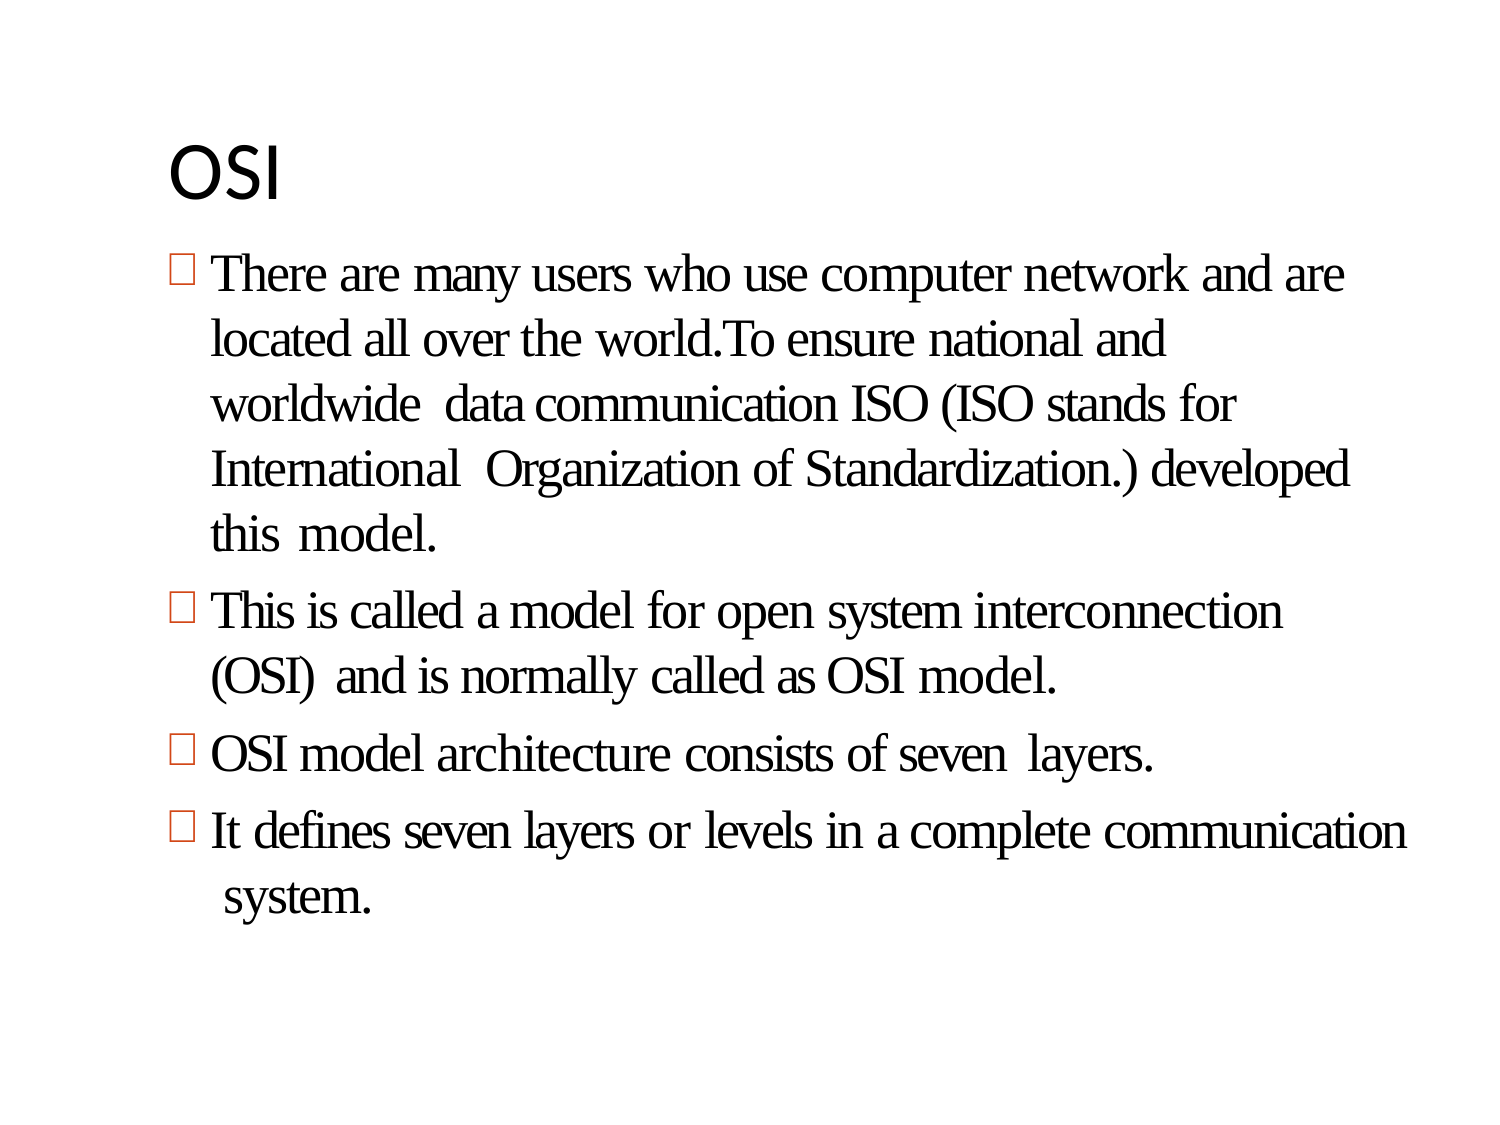

# OSI
There are many users who use computer network and are  located all over the world.To ensure national and worldwide  data communication ISO (ISO stands for International  Organization of Standardization.) developed this model.
This is called a model for open system interconnection (OSI)  and is normally called as OSI model.
OSI model architecture consists of seven layers.
It defines seven layers or levels in a complete communication  system.